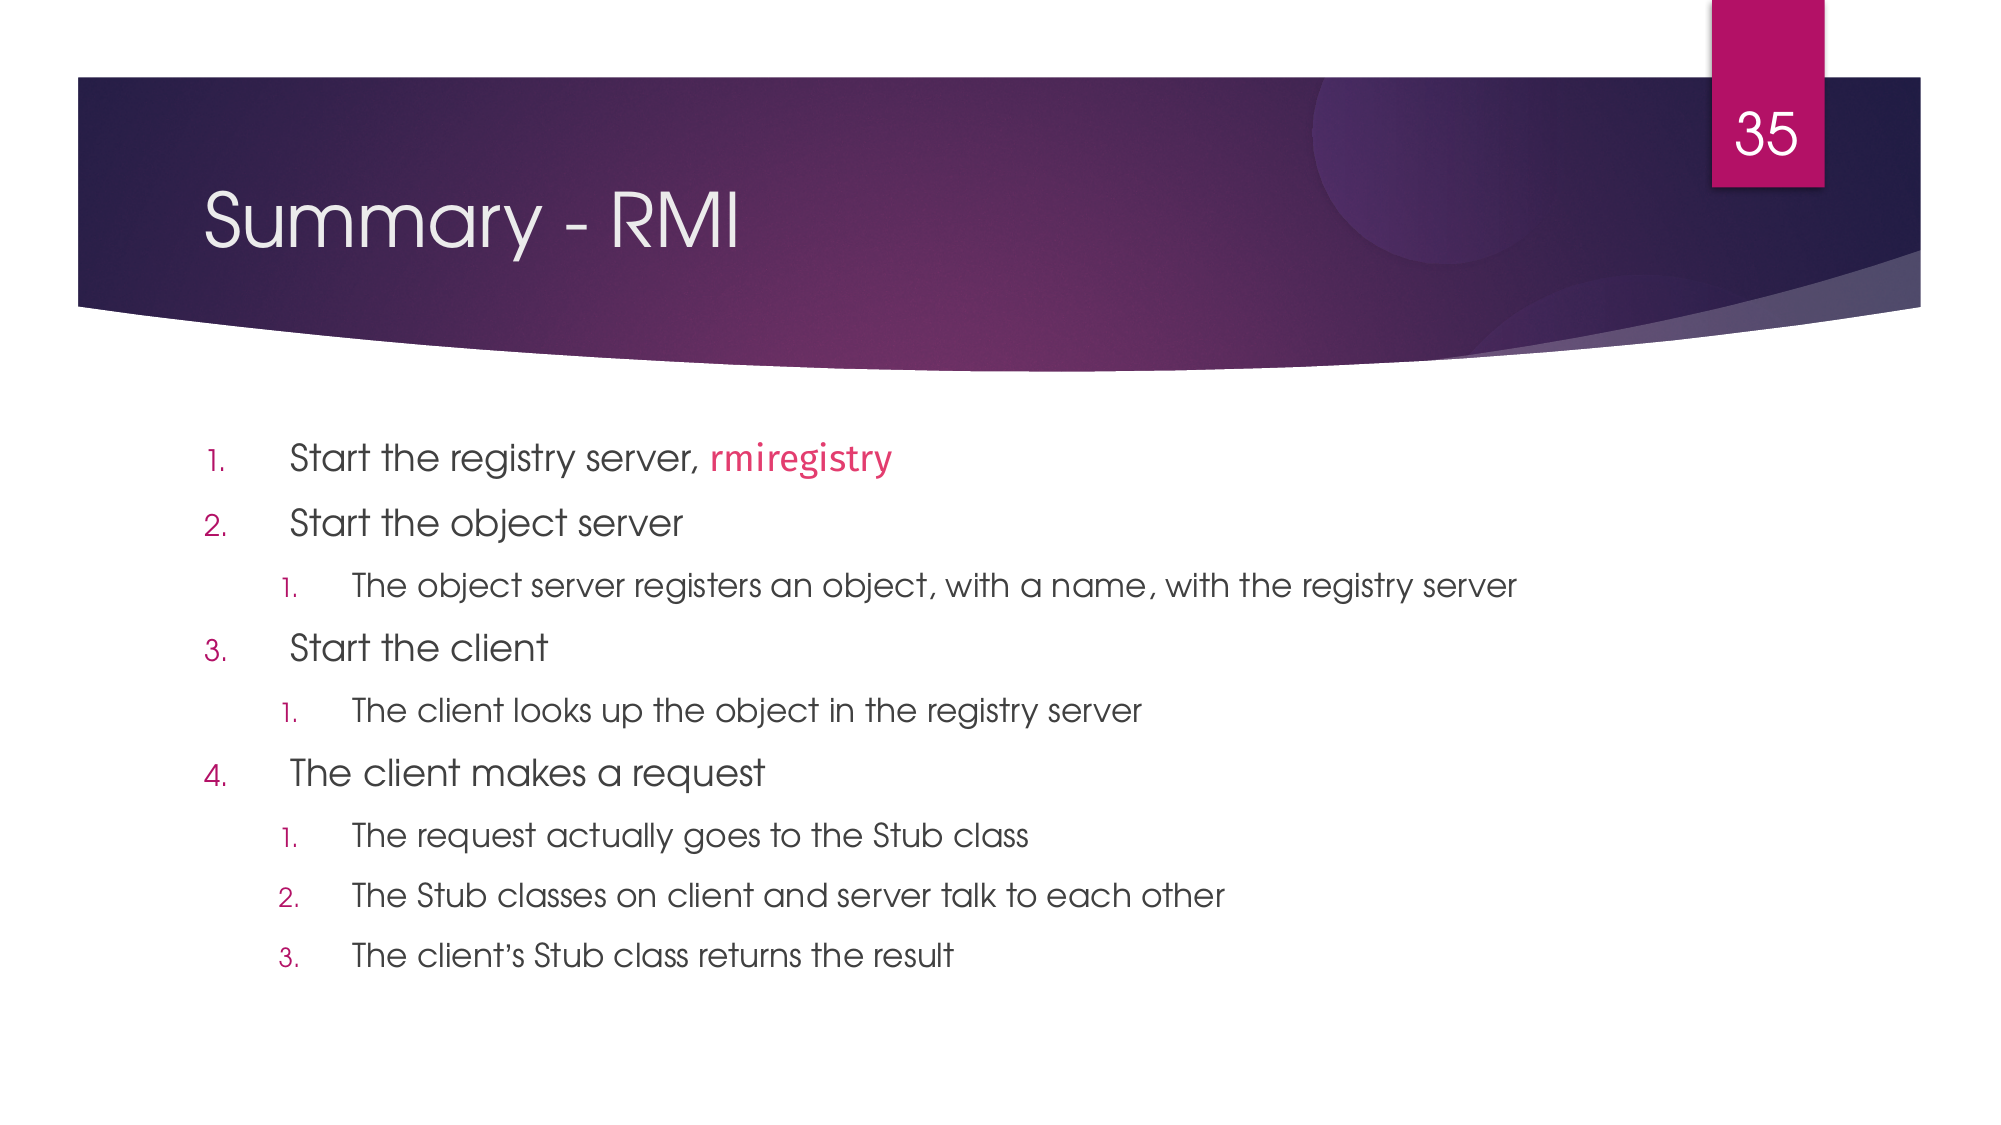

35
Summary - RMI
Start the registry server, rmiregistry
Start the object server
The object server registers an object, with a name, with the registry server
Start the client
The client looks up the object in the registry server
The client makes a request
The request actually goes to the Stub class
The Stub classes on client and server talk to each other
The client’s Stub class returns the result